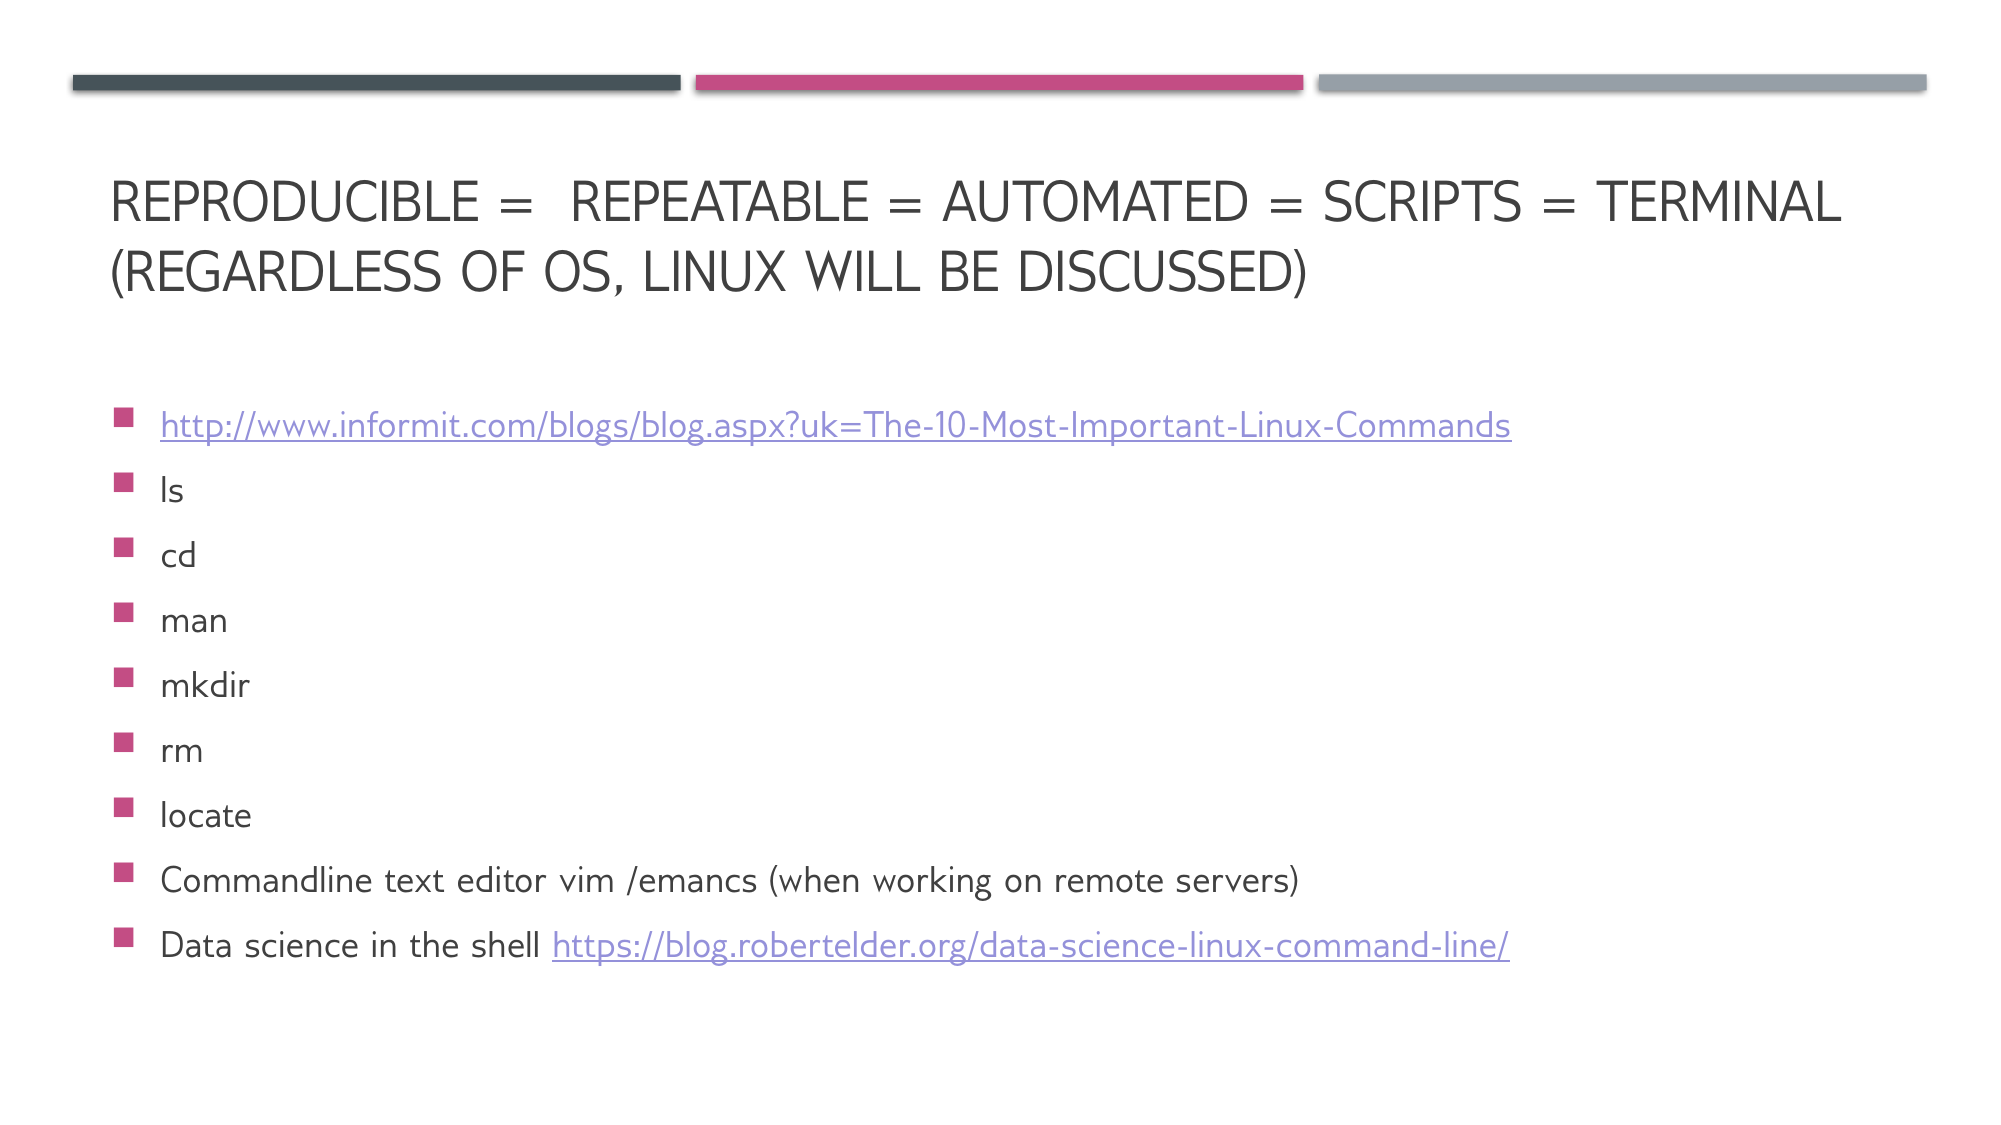

# Reproducible =  repeatable = automated = scripts = terminal (regardless of OS, linux will be discussed)
http://www.informit.com/blogs/blog.aspx?uk=The-10-Most-Important-Linux-Commands
ls
cd
man
mkdir
rm
locate
Commandline text editor vim /emancs (when working on remote servers)
Data science in the shell https://blog.robertelder.org/data-science-linux-command-line/